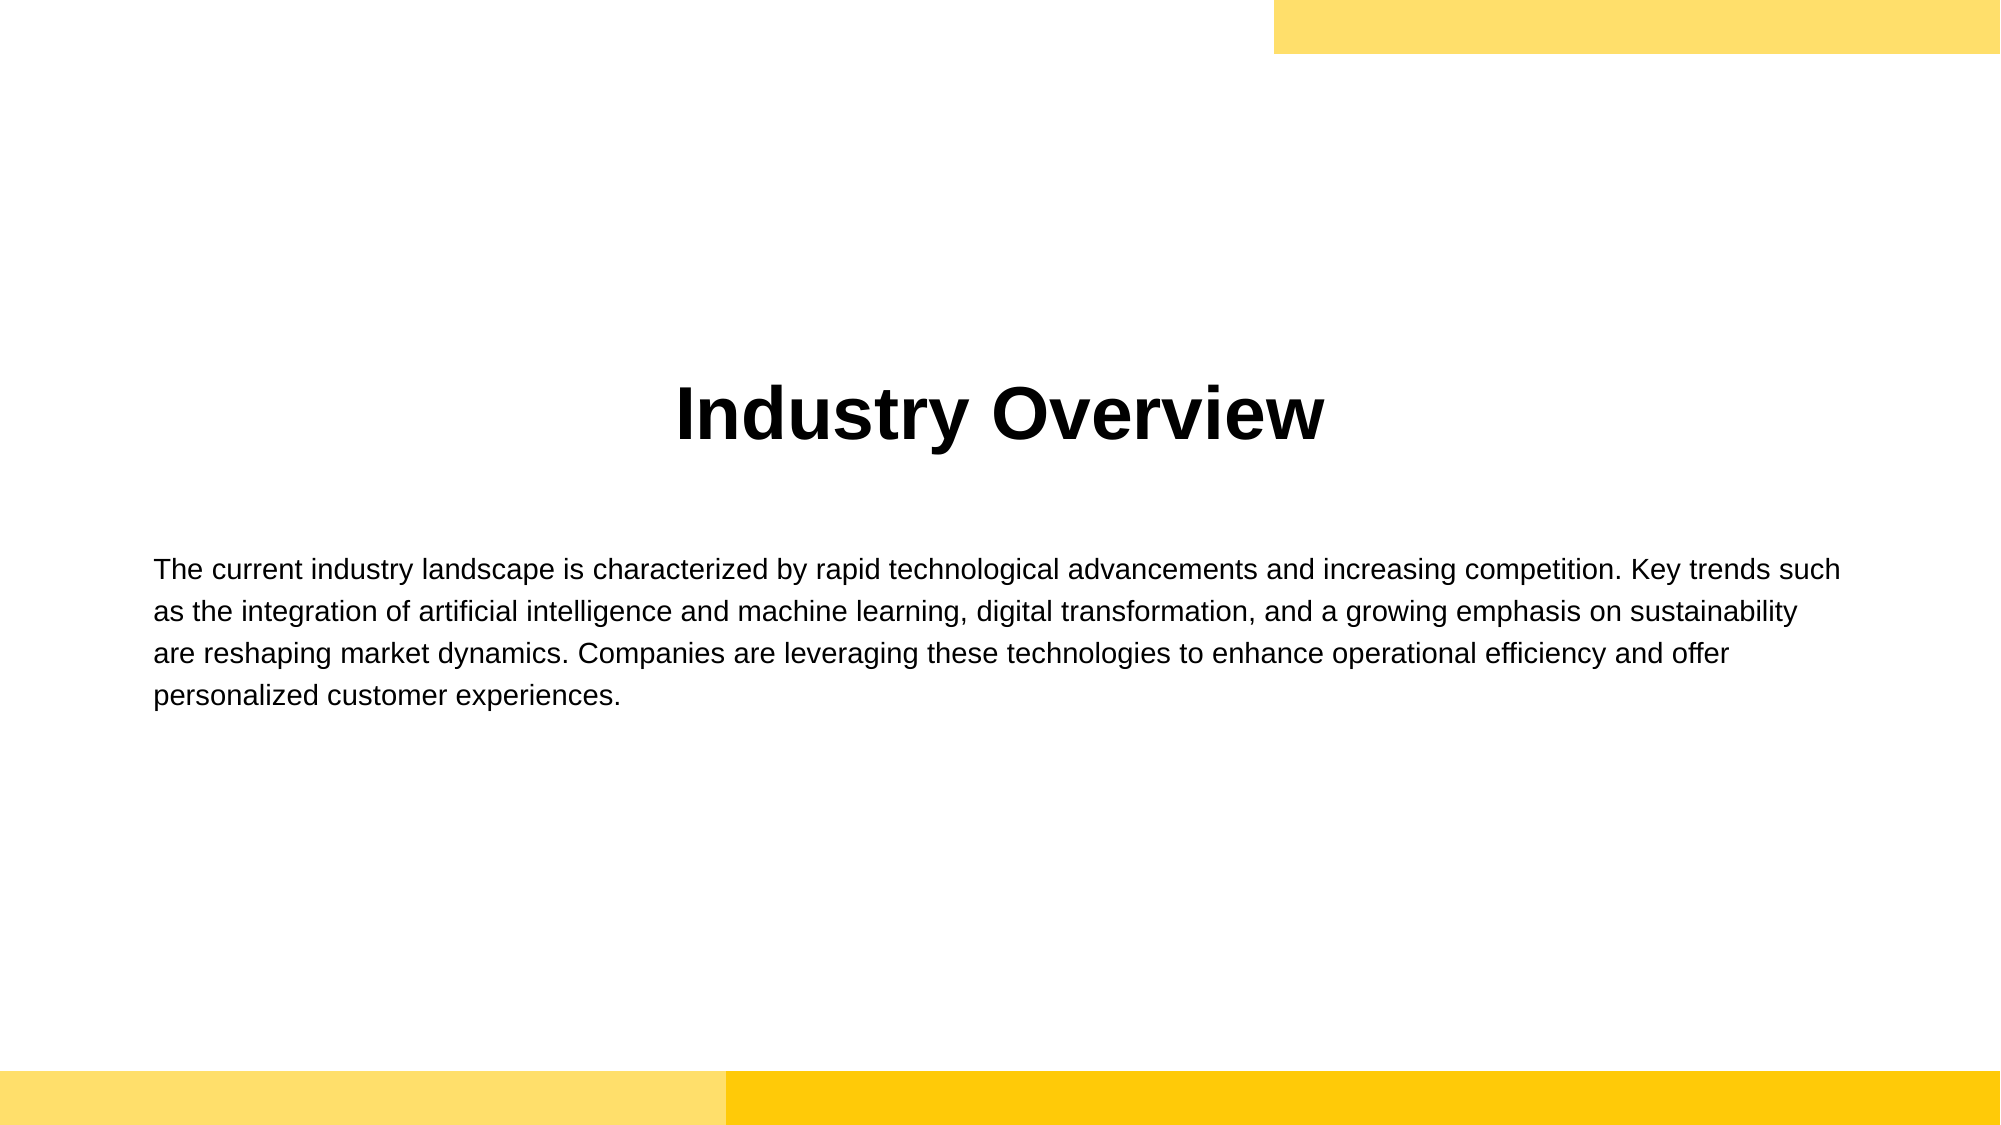

# Industry Overview
The current industry landscape is characterized by rapid technological advancements and increasing competition. Key trends such as the integration of artificial intelligence and machine learning, digital transformation, and a growing emphasis on sustainability are reshaping market dynamics. Companies are leveraging these technologies to enhance operational efficiency and offer personalized customer experiences.